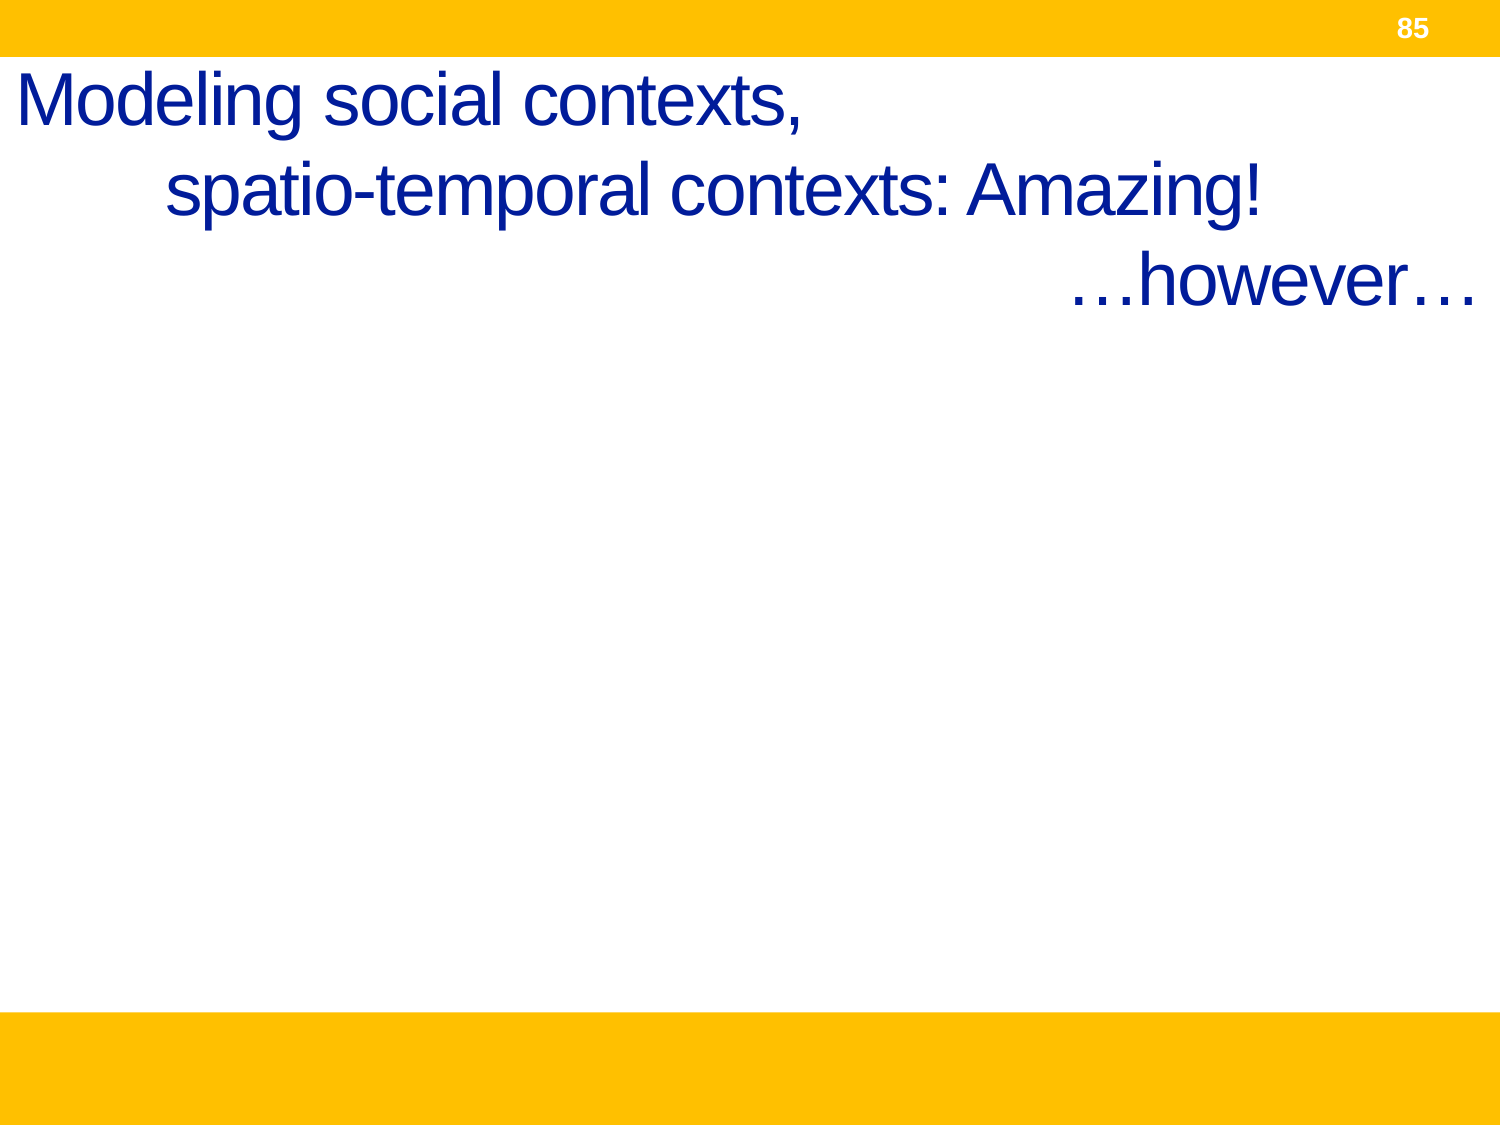

85
# Modeling social contexts, spatio-temporal contexts: Amazing! …however…